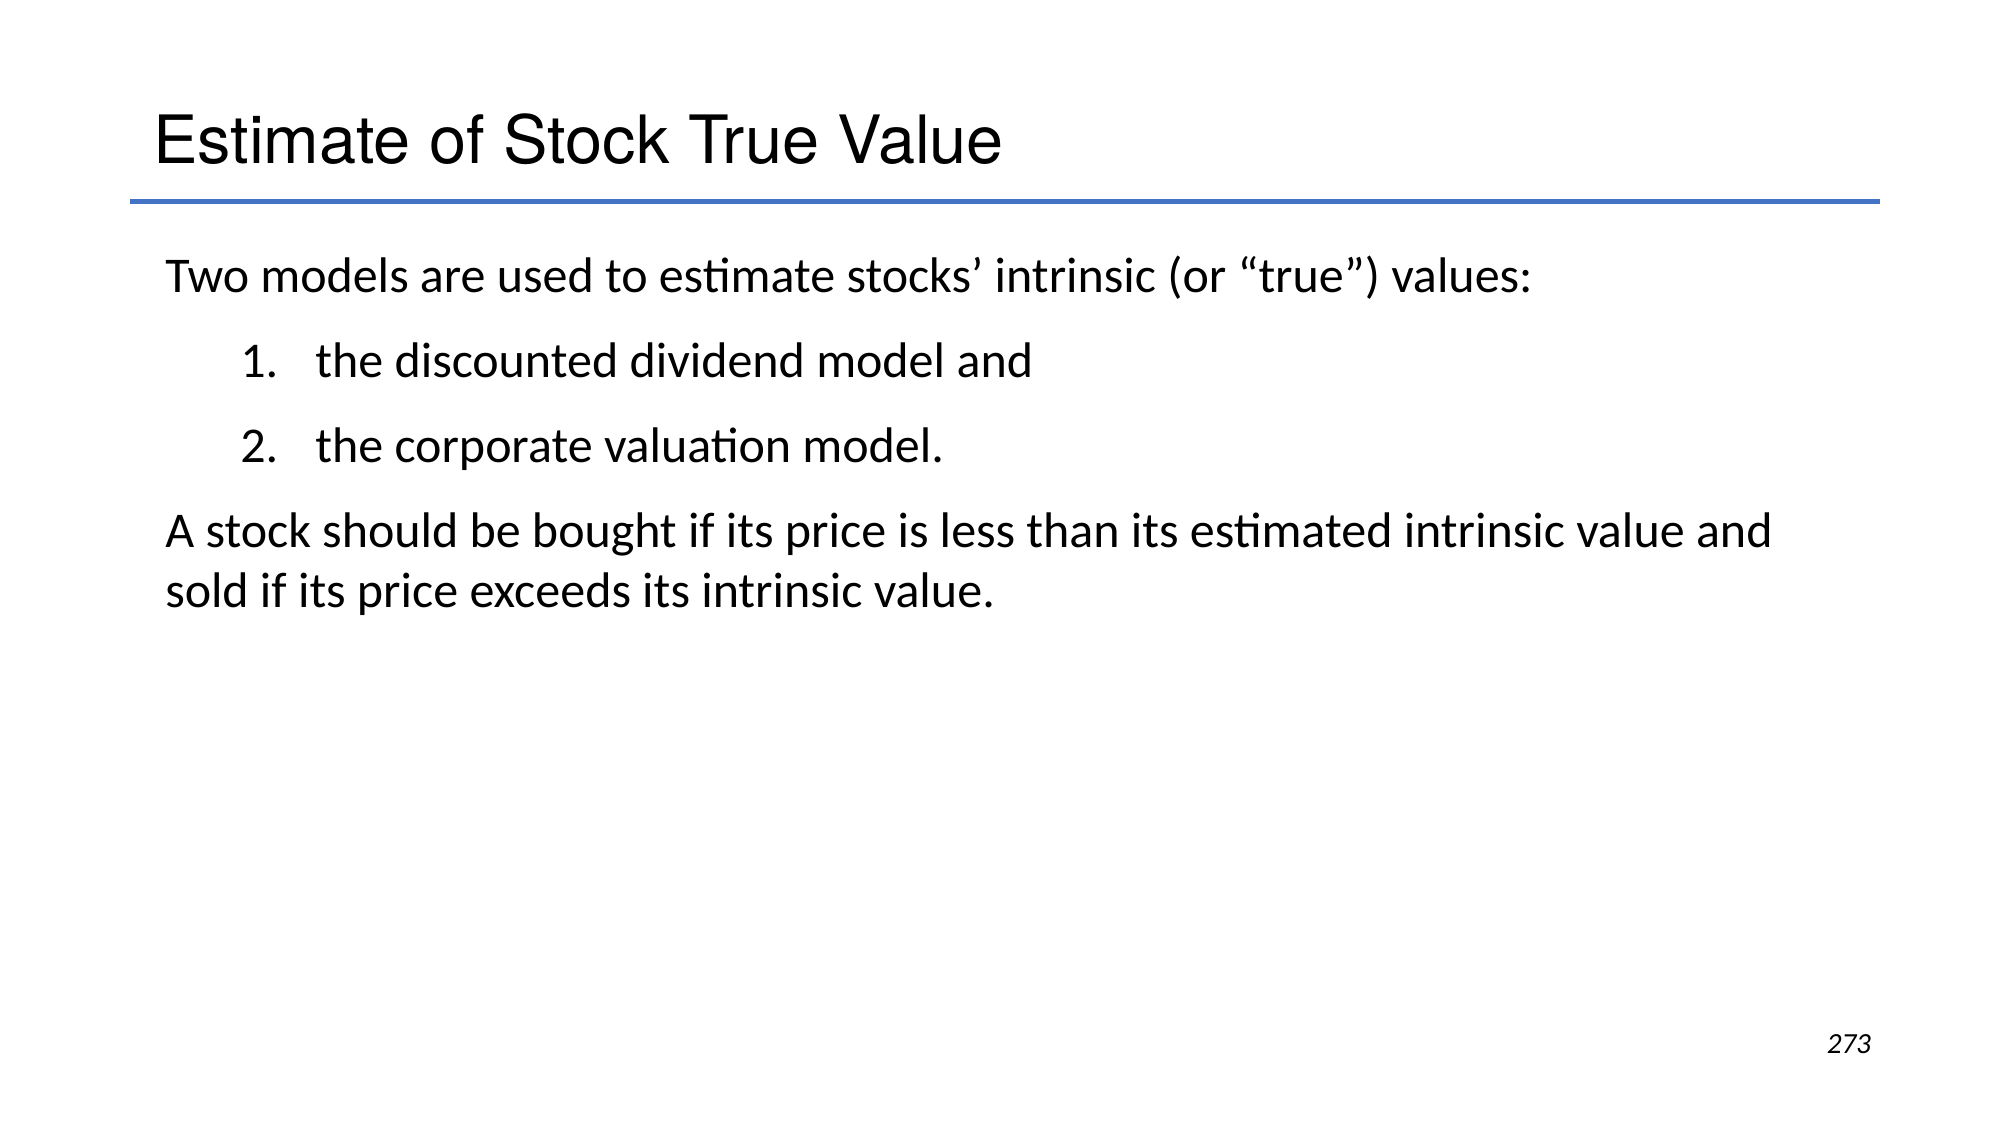

# Estimate of Stock True Value
Two models are used to estimate stocks’ intrinsic (or “true”) values:
the discounted dividend model and
the corporate valuation model.
A stock should be bought if its price is less than its estimated intrinsic value and sold if its price exceeds its intrinsic value.